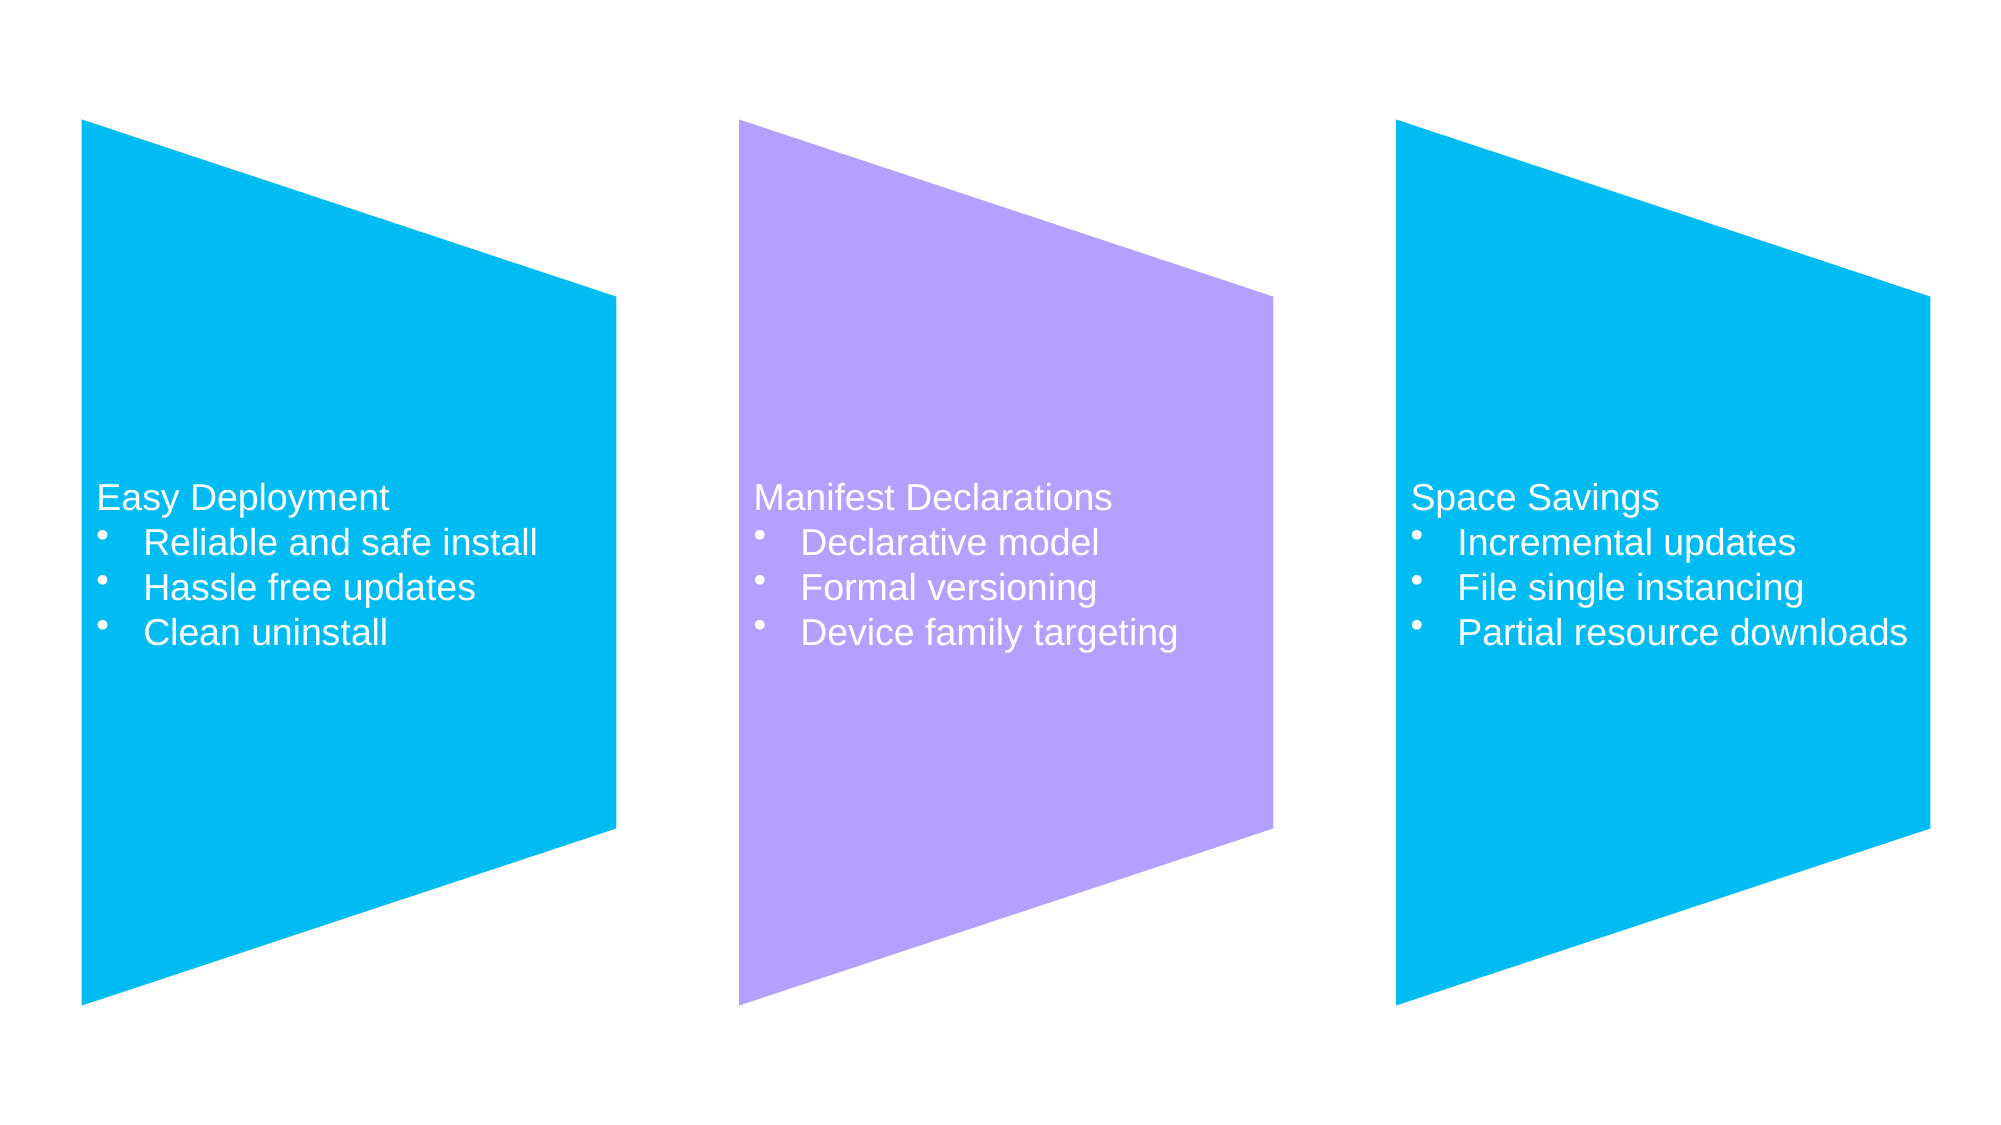

Easy Deployment
Reliable and safe install
Hassle free updates
Manifest Declarations
Formal versioning
Clean uninstall
Device family targeting
Space Savings
Incremental updates
File single instancing
Declarative model
Partial resource downloads